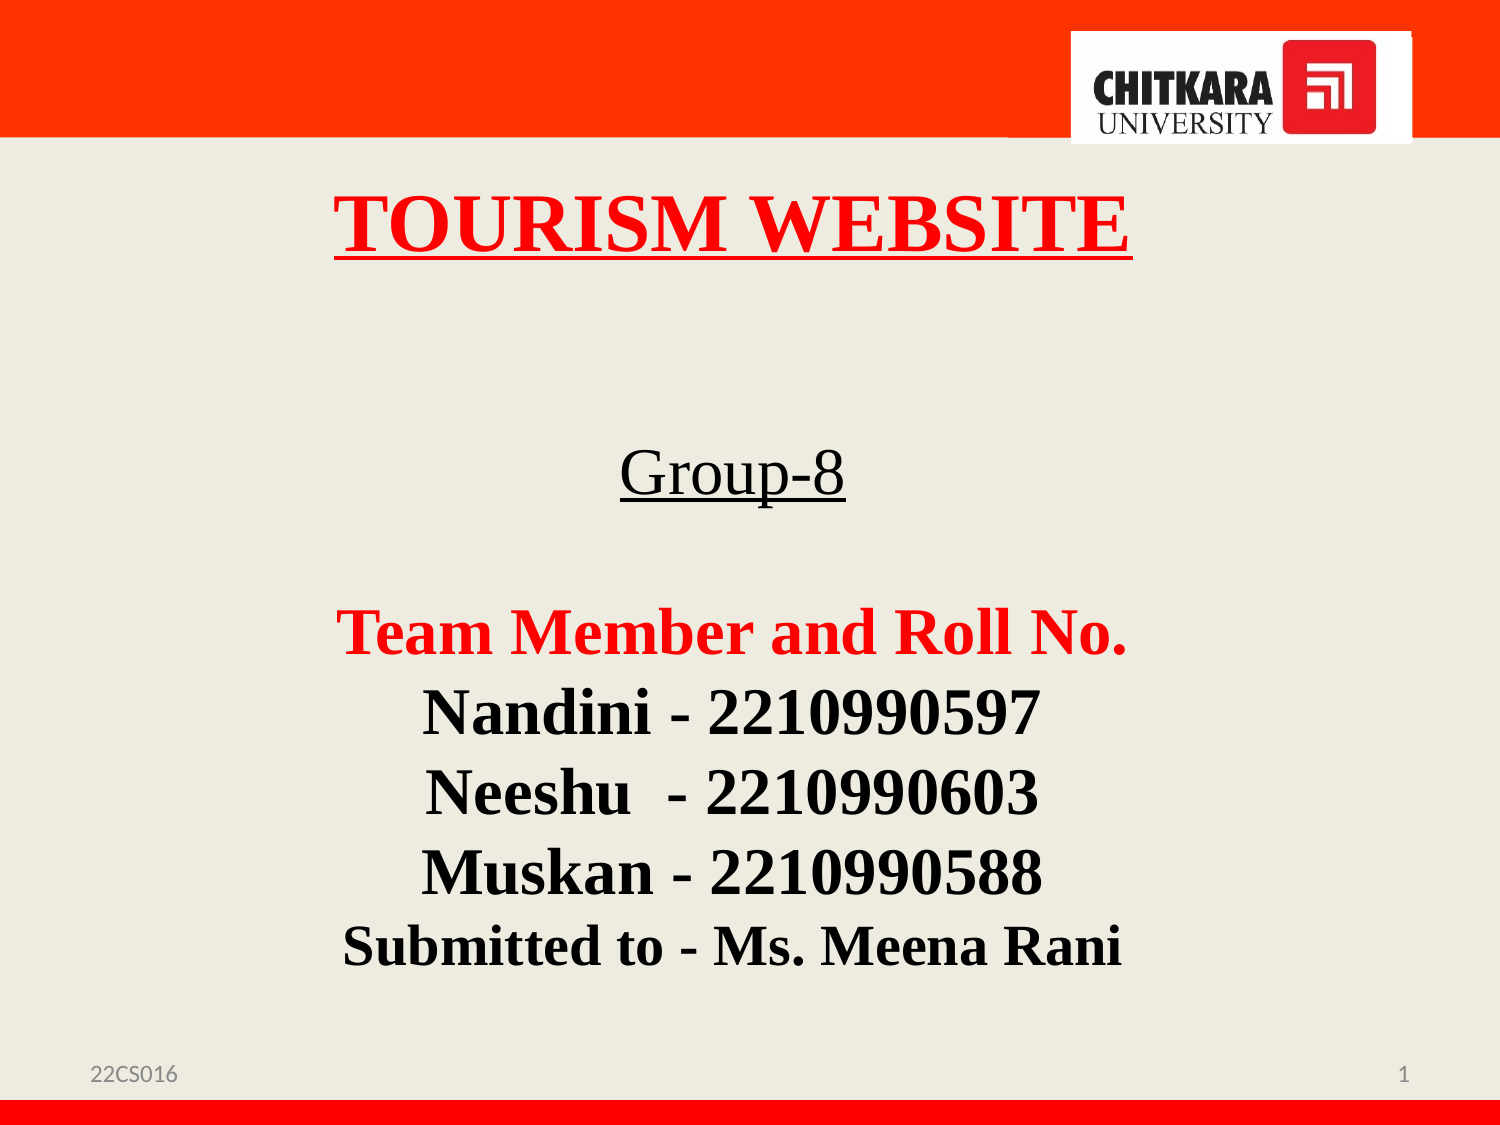

TOURISM WEBSITE

Group-8

Team Member and Roll No.
Nandini - 2210990597
Neeshu  - 2210990603
Muskan - 2210990588
Submitted to - Ms. Meena Rani

22CS016
1